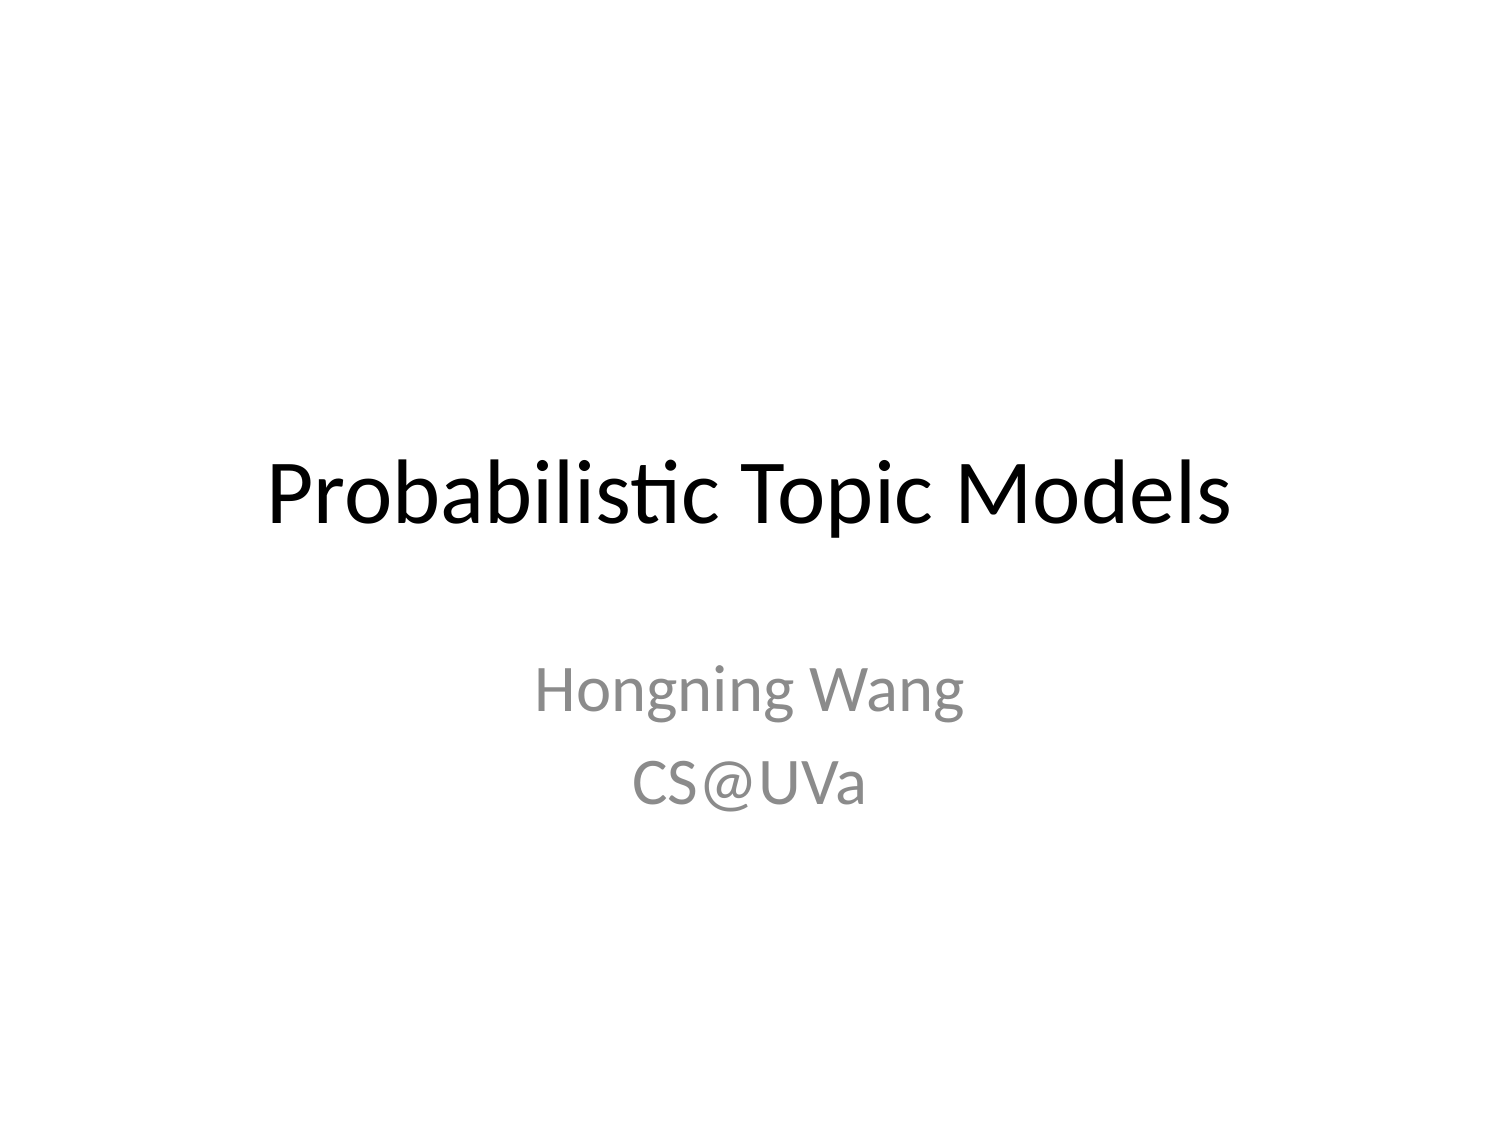

# Probabilistic Topic Models
Hongning Wang
CS@UVa